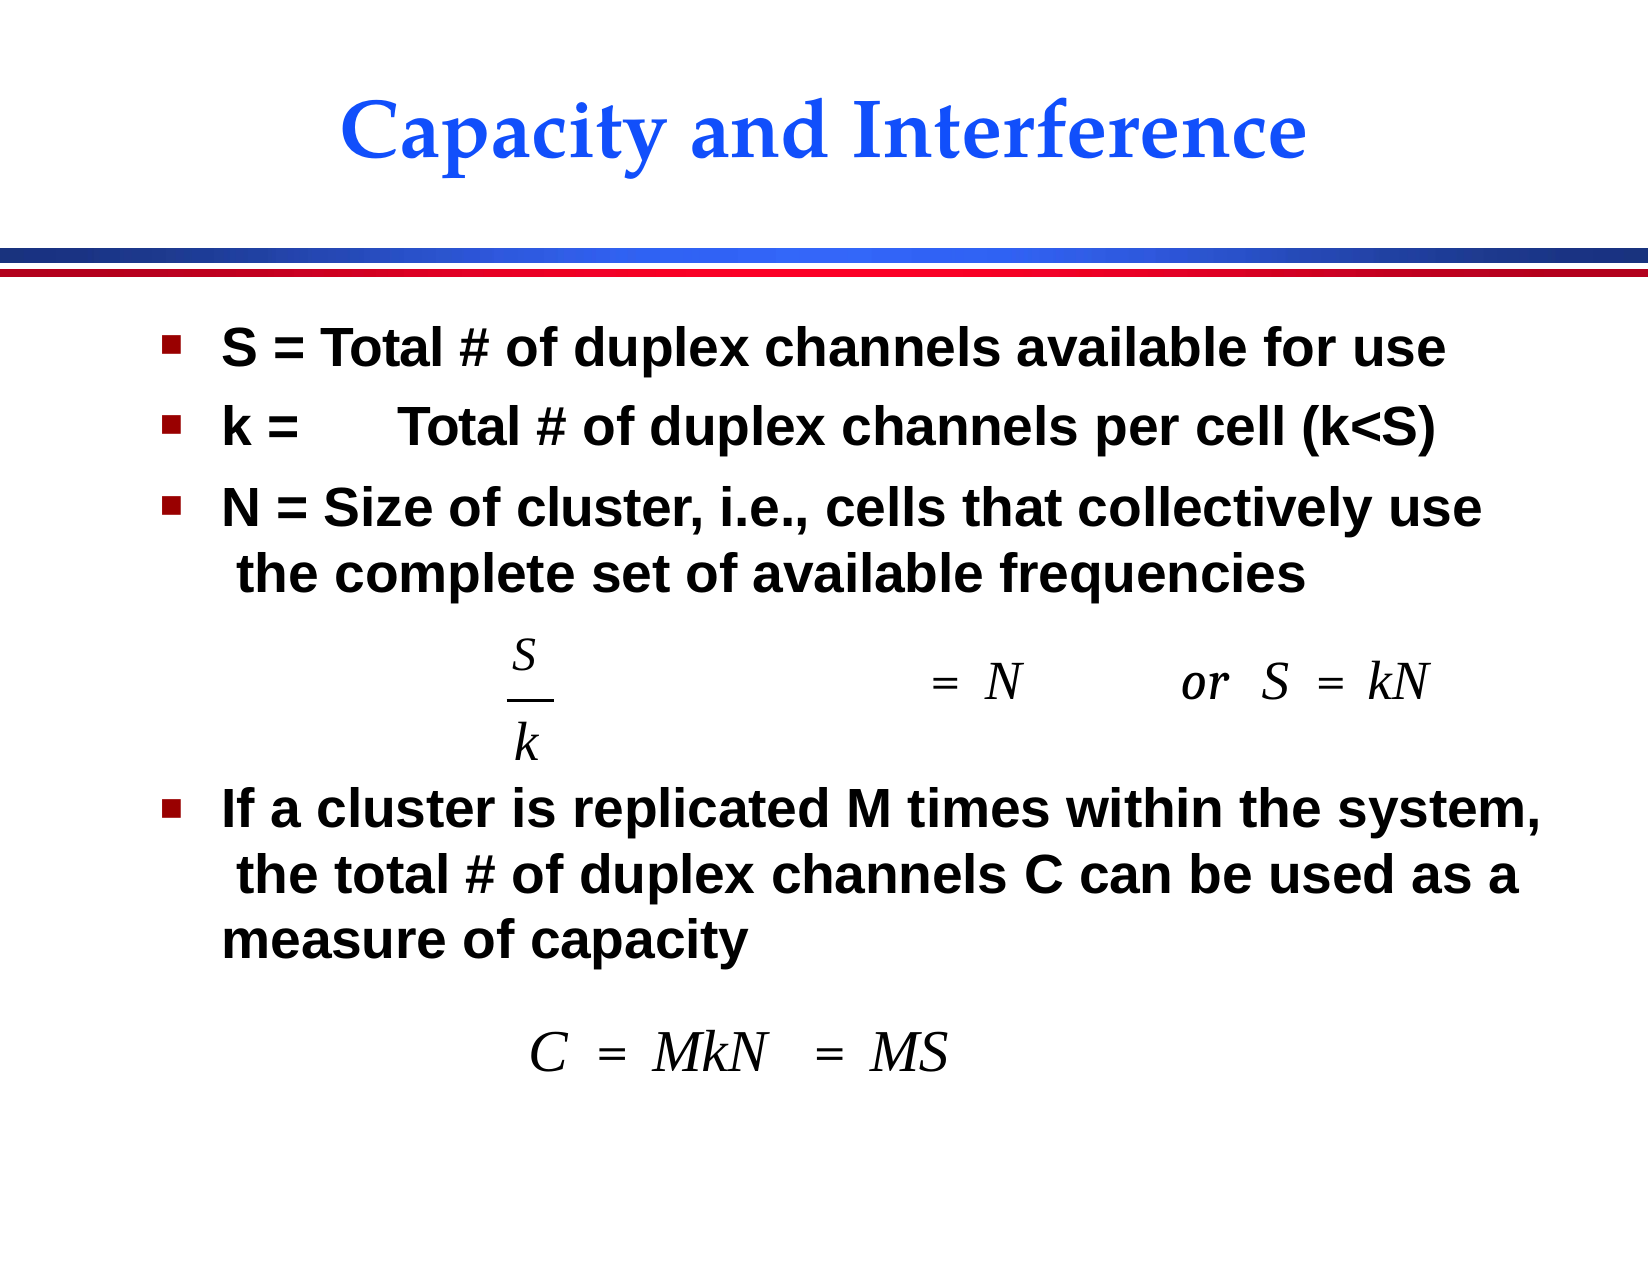

# Capacity and Interference
S = Total # of duplex channels available for use
k =	Total # of duplex channels per cell (k<S)
N = Size of cluster, i.e., cells that collectively use  the complete set of available frequencies

S	=	N	or	S	=	kN
k
If a cluster is replicated M times within the system,  the total # of duplex channels C can be used as a  measure of capacity
	C	=	MkN	=	MS